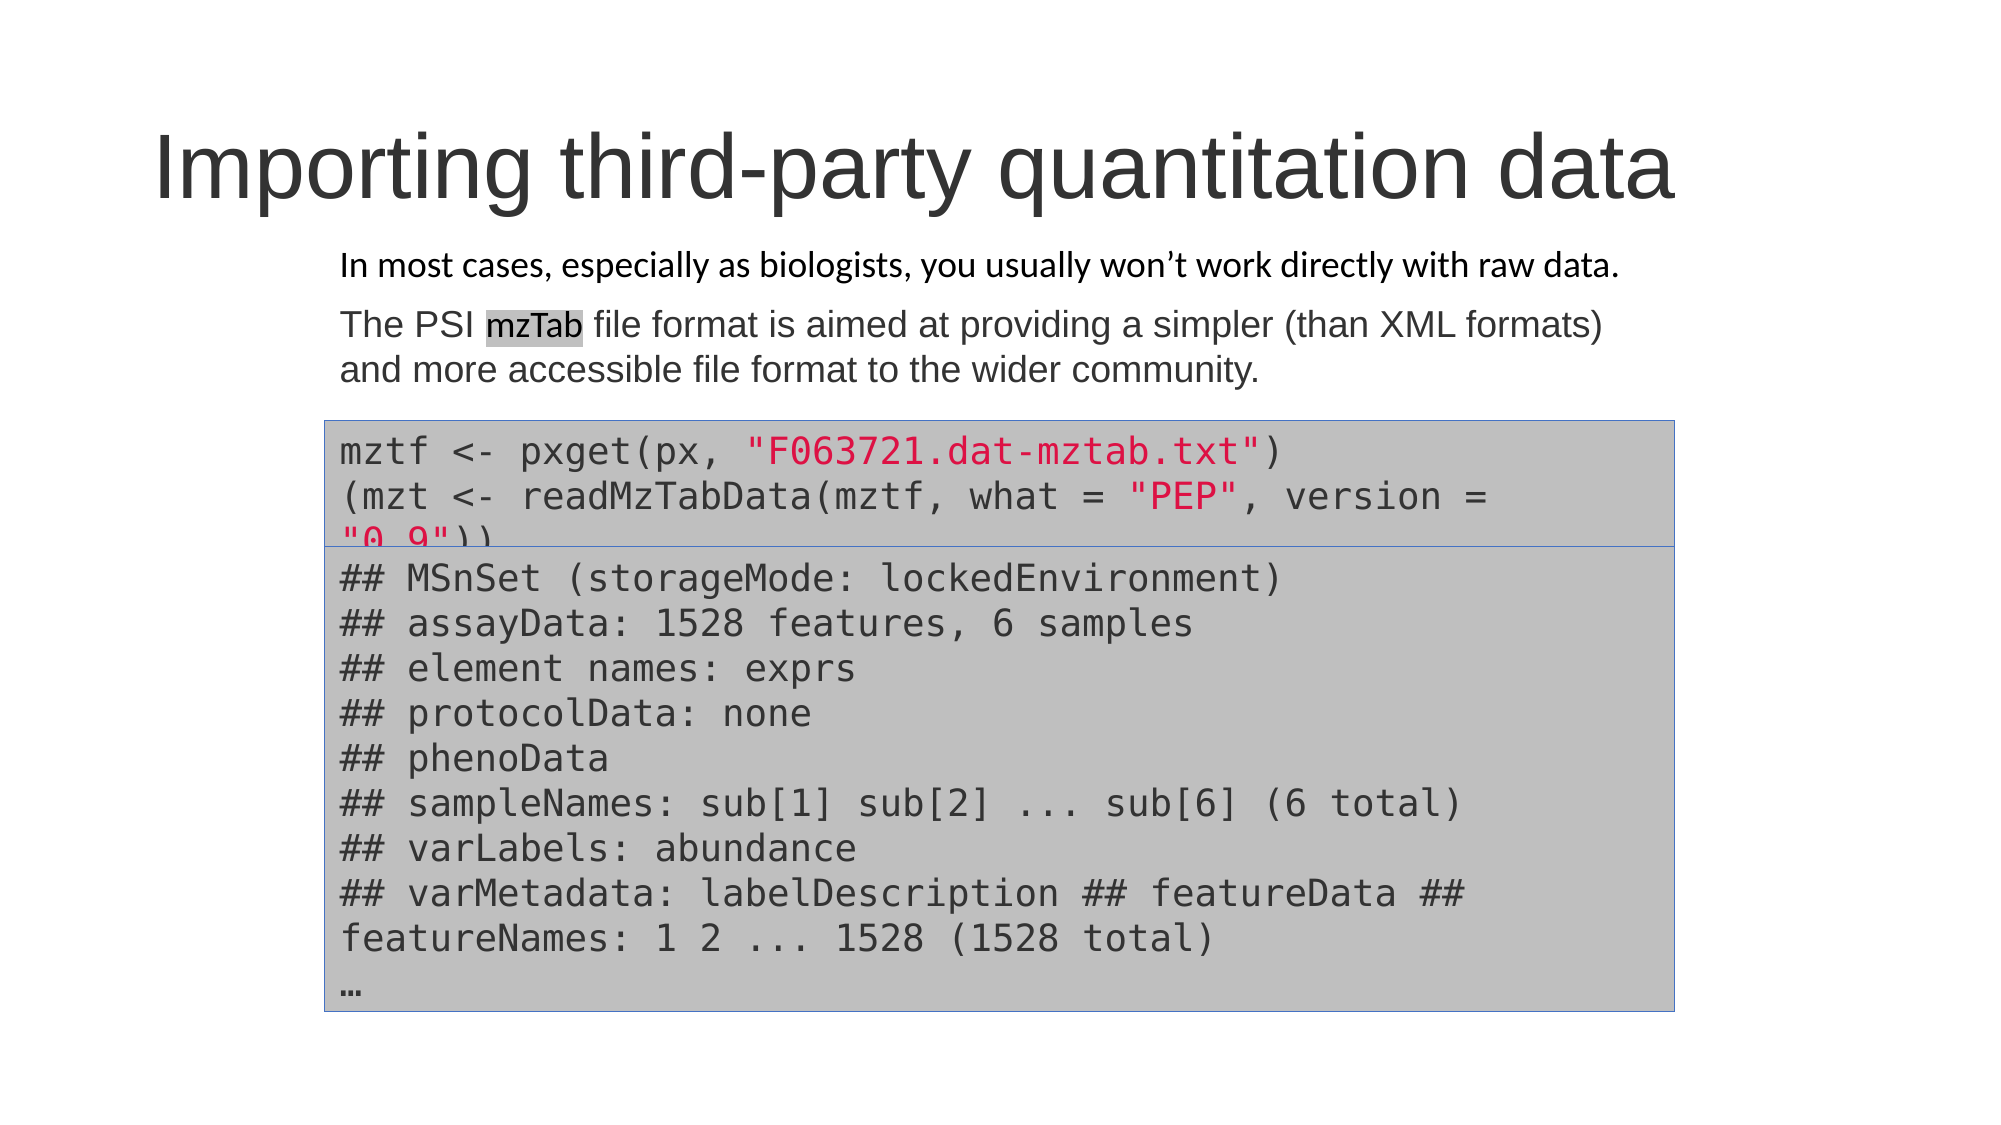

# Importing third-party quantitation data
In most cases, especially as biologists, you usually won’t work directly with raw data.
The PSI mzTab file format is aimed at providing a simpler (than XML formats) and more accessible file format to the wider community.
mztf <- pxget(px, "F063721.dat-mztab.txt")
(mzt <- readMzTabData(mztf, what = "PEP", version = "0.9"))
## MSnSet (storageMode: lockedEnvironment)
## assayData: 1528 features, 6 samples
## element names: exprs
## protocolData: none
## phenoData
## sampleNames: sub[1] sub[2] ... sub[6] (6 total)
## varLabels: abundance
## varMetadata: labelDescription ## featureData ## featureNames: 1 2 ... 1528 (1528 total)
…